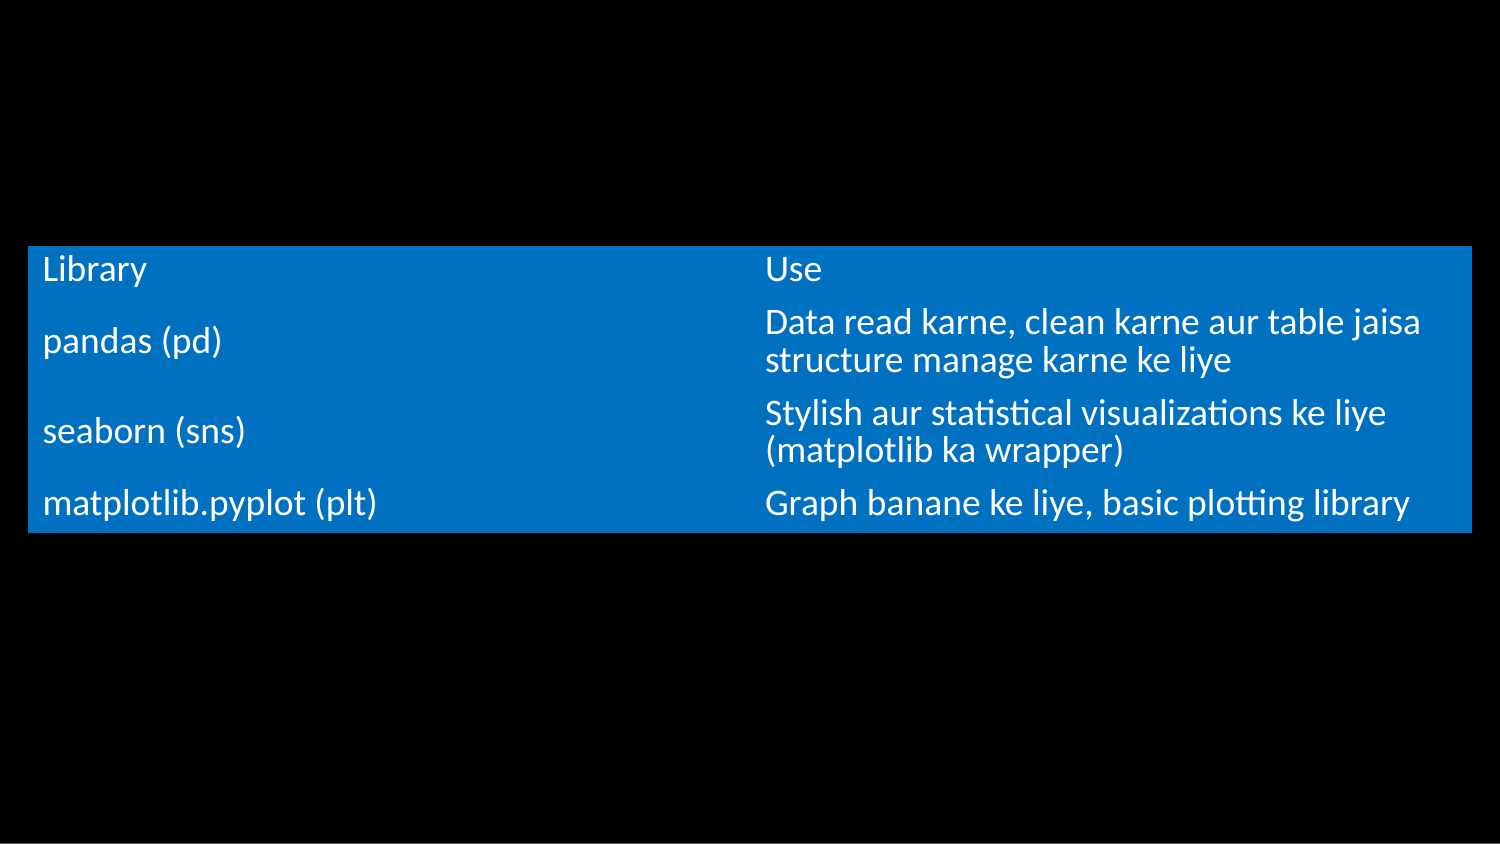

| Library | Use |
| --- | --- |
| pandas (pd) | Data read karne, clean karne aur table jaisa structure manage karne ke liye |
| seaborn (sns) | Stylish aur statistical visualizations ke liye (matplotlib ka wrapper) |
| matplotlib.pyplot (plt) | Graph banane ke liye, basic plotting library |